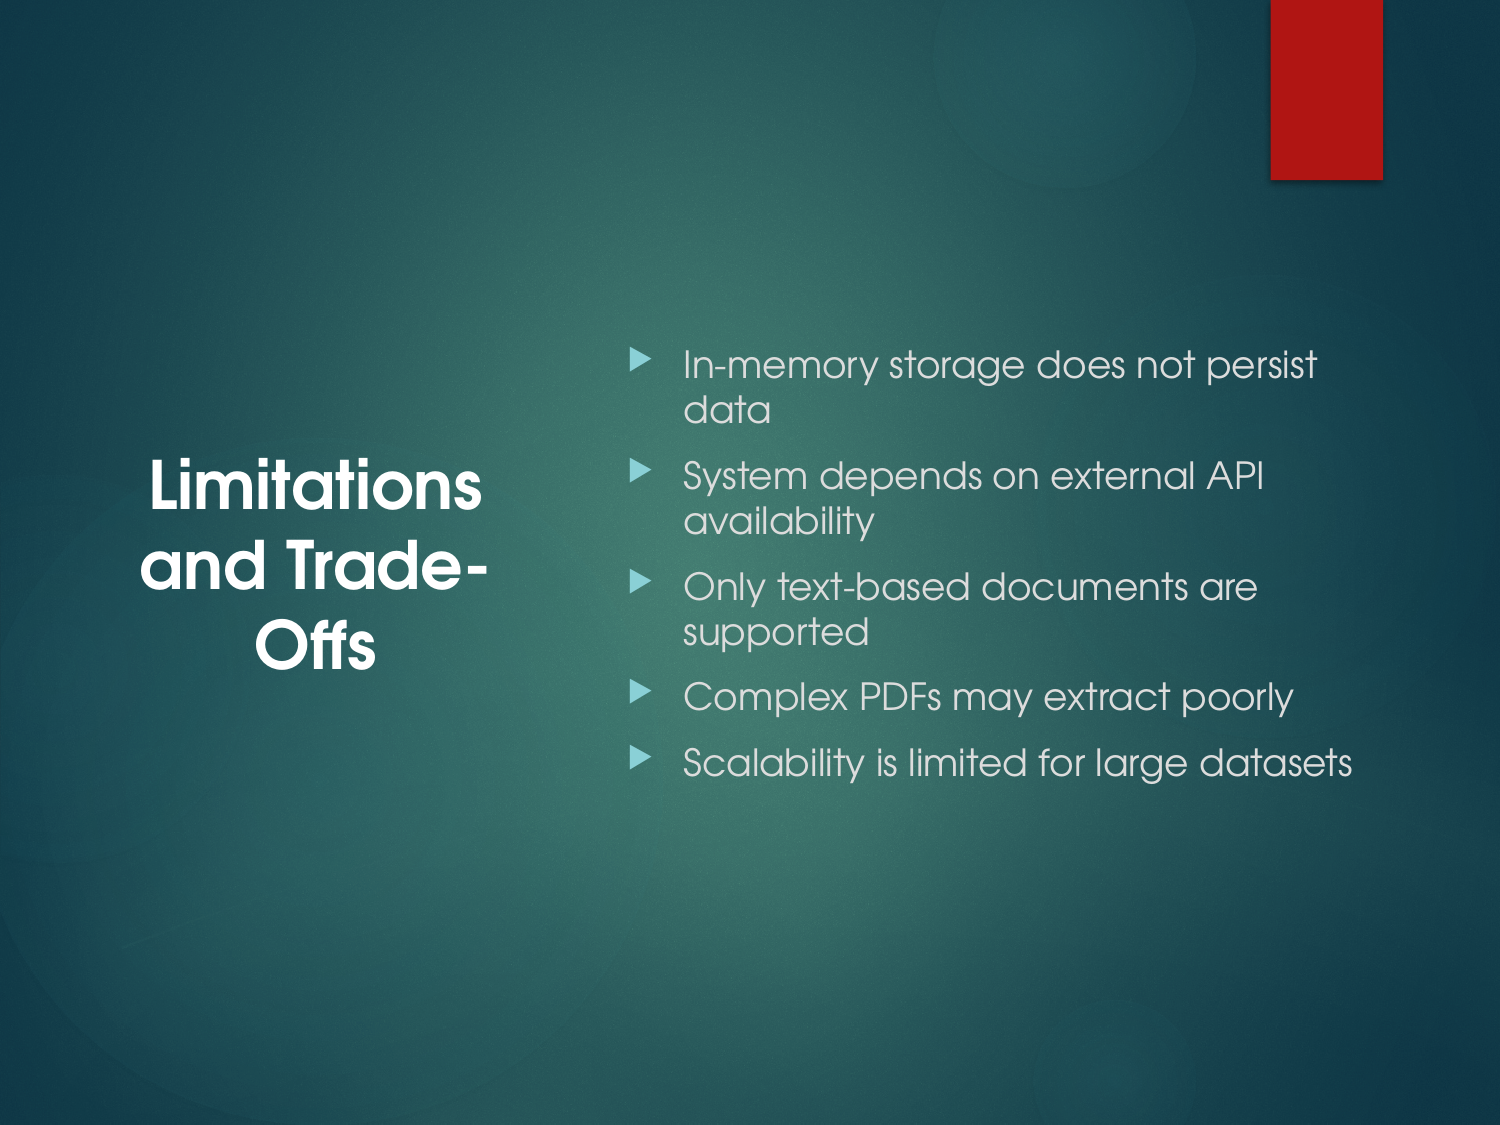

In-memory storage does not persist data
System depends on external API availability
Only text-based documents are supported
Complex PDFs may extract poorly
Scalability is limited for large datasets
# Limitations and Trade-Offs